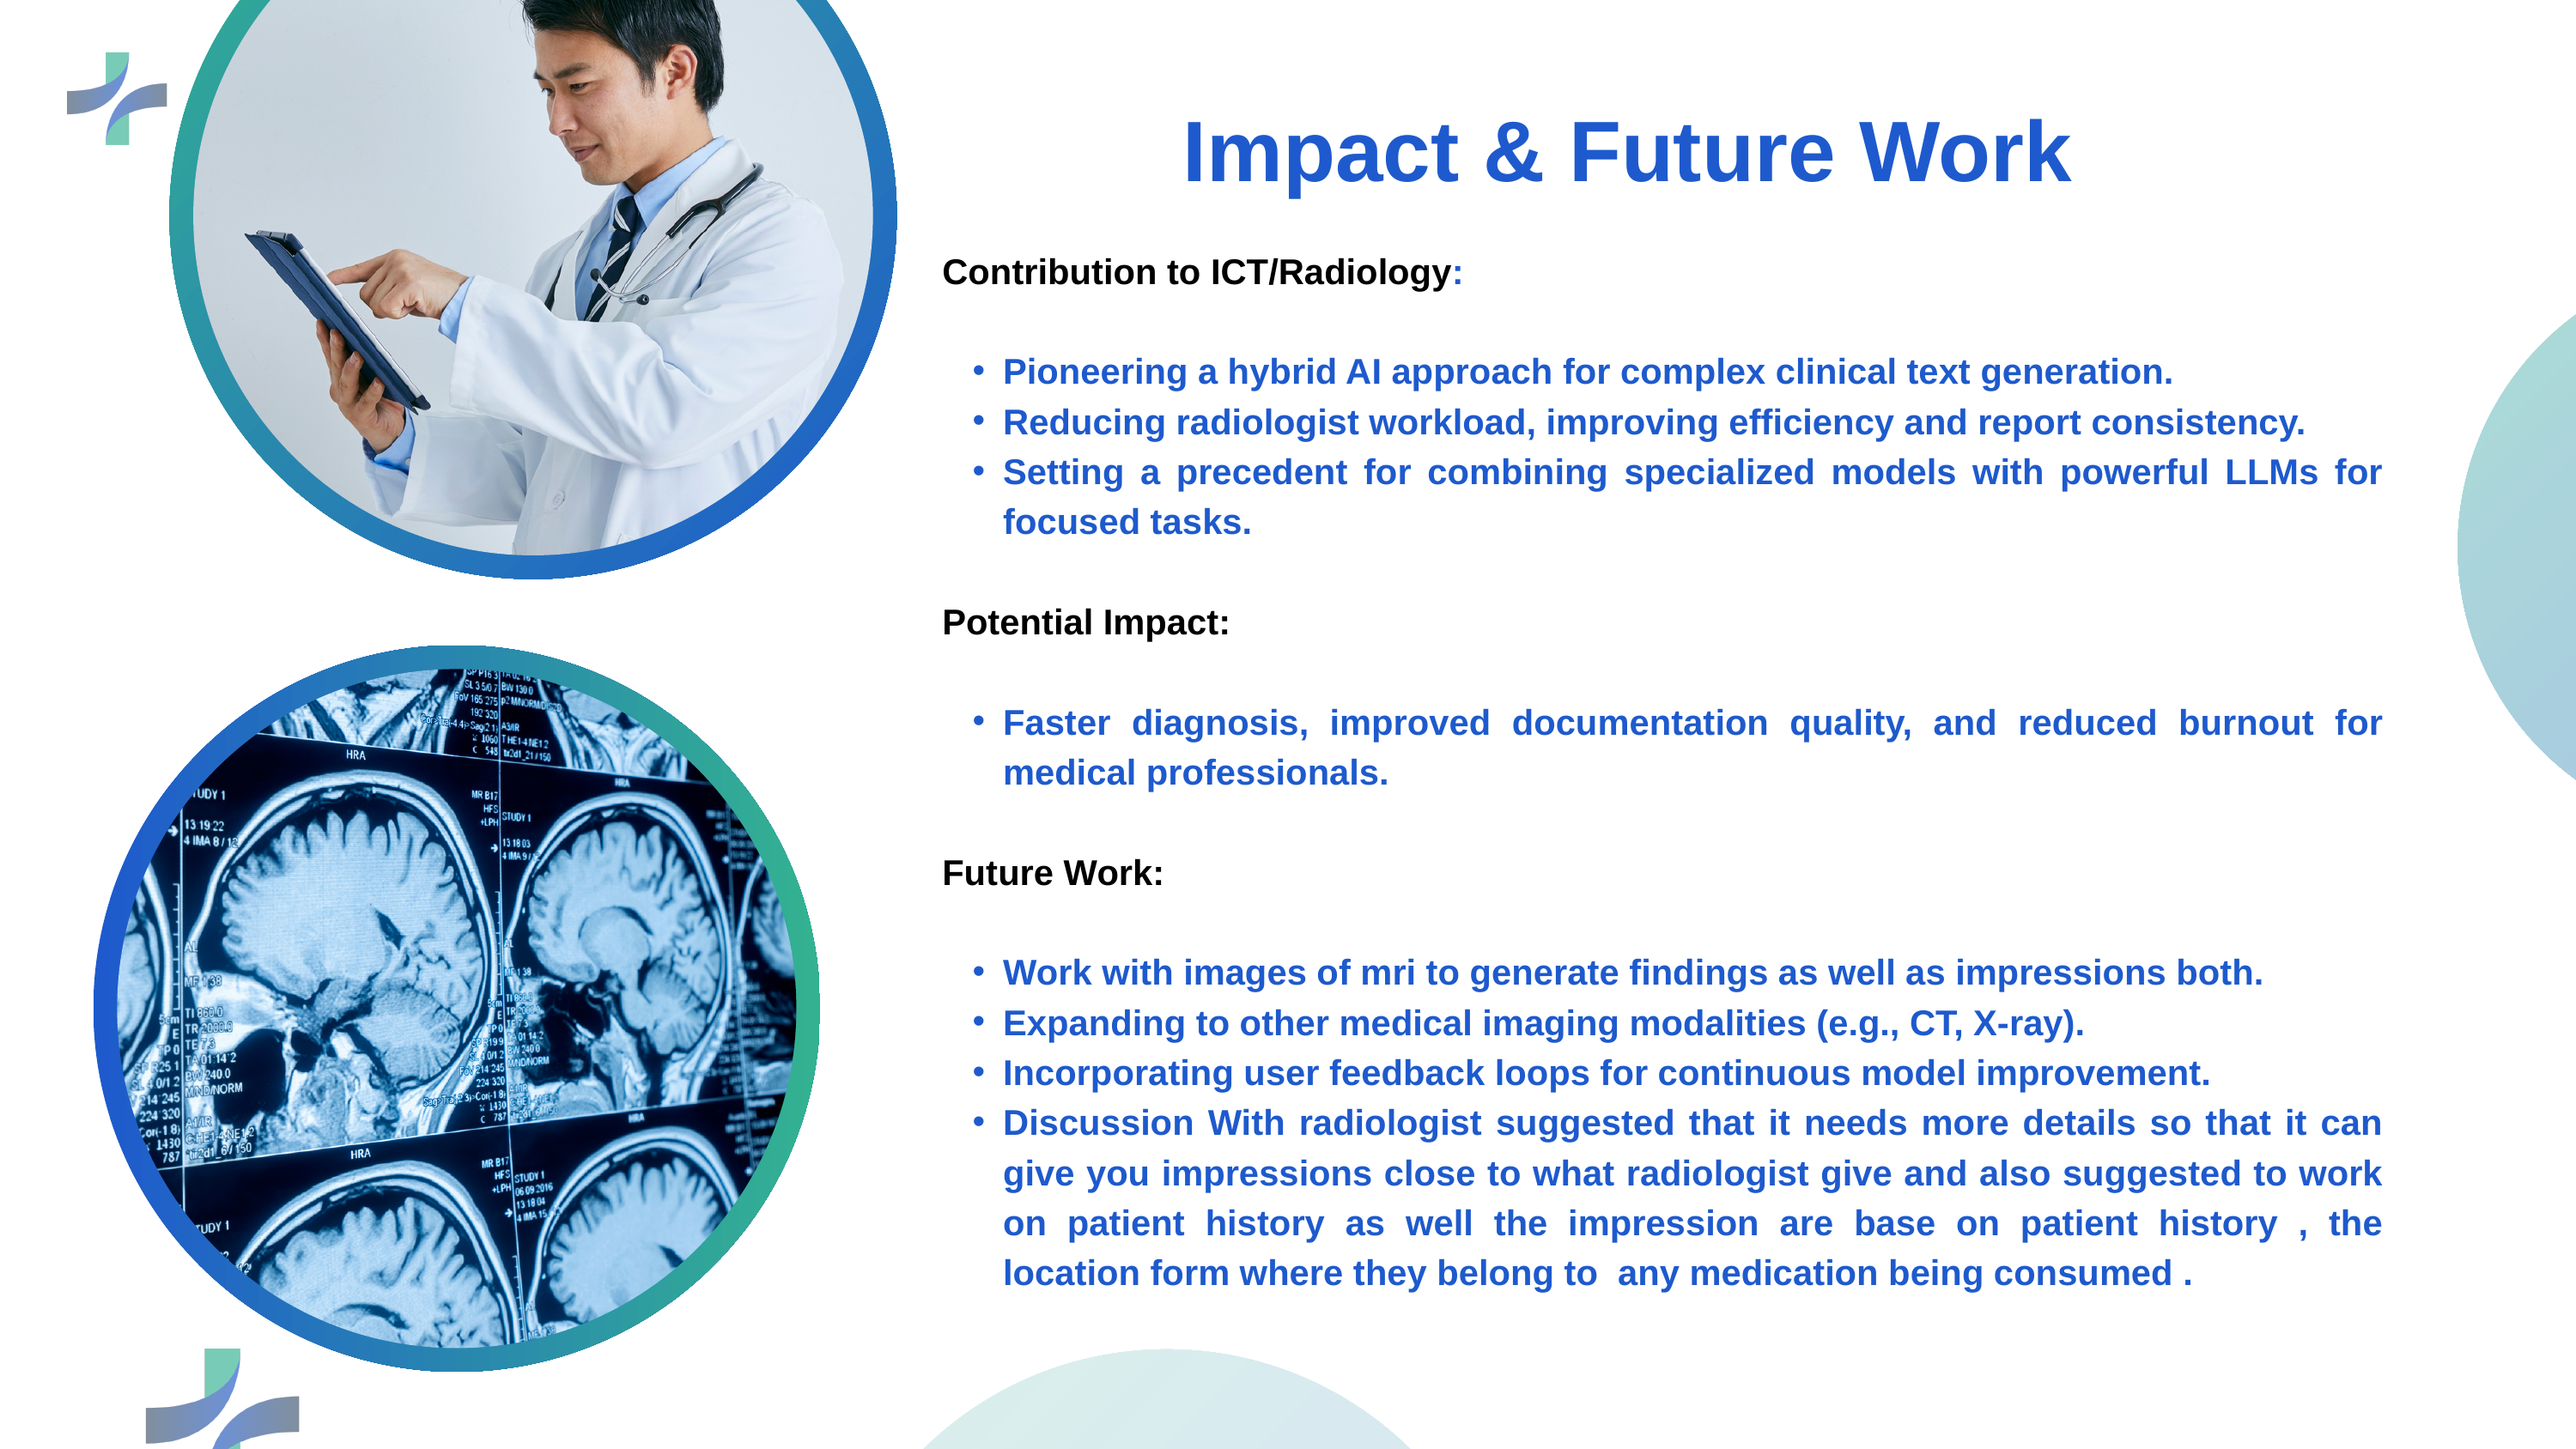

Impact & Future Work
Contribution to ICT/Radiology:

Pioneering a hybrid AI approach for complex clinical text generation.
Reducing radiologist workload, improving efficiency and report consistency.
Setting a precedent for combining specialized models with powerful LLMs for focused tasks.

Potential Impact:

Faster diagnosis, improved documentation quality, and reduced burnout for medical professionals.

Future Work:

Work with images of mri to generate findings as well as impressions both.
Expanding to other medical imaging modalities (e.g., CT, X-ray).
Incorporating user feedback loops for continuous model improvement.
Discussion With radiologist suggested that it needs more details so that it can give you impressions close to what radiologist give and also suggested to work on patient history as well the impression are base on patient history , the location form where they belong to  any medication being consumed .